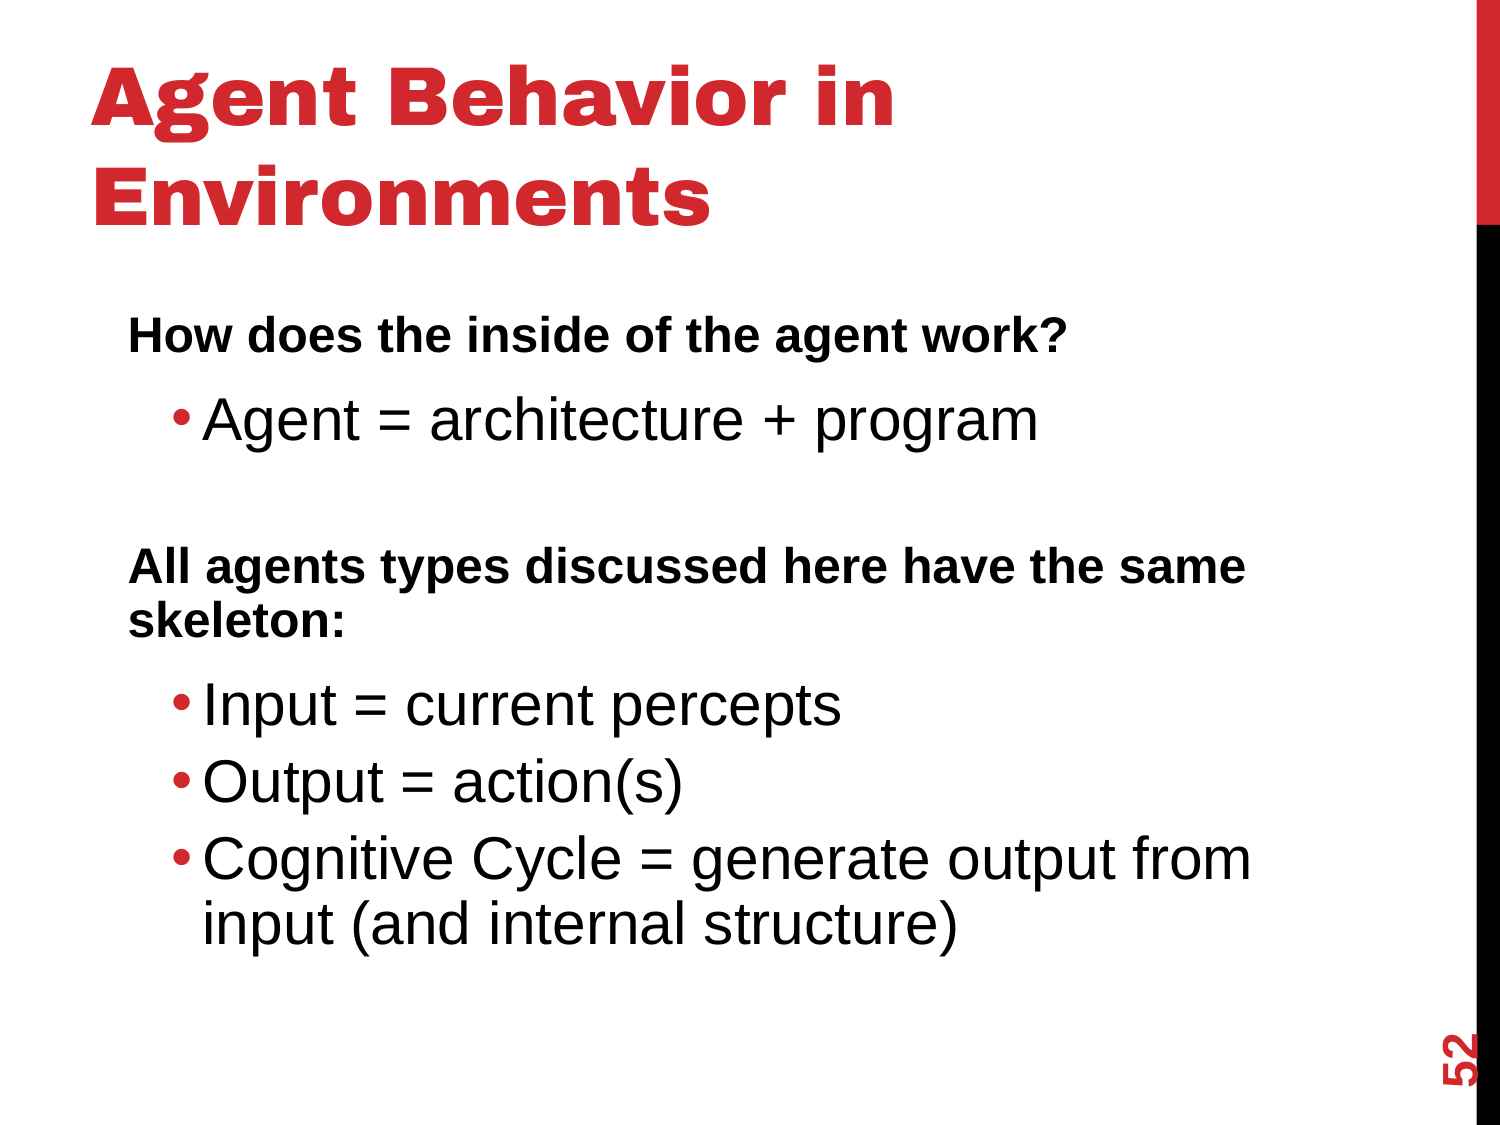

# Agent Behavior in Environments
How does the inside of the agent work?
Agent = architecture + program

All agents types discussed here have the same skeleton:
Input = current percepts
Output = action(s)
Cognitive Cycle = generate output from input (and internal structure)
52